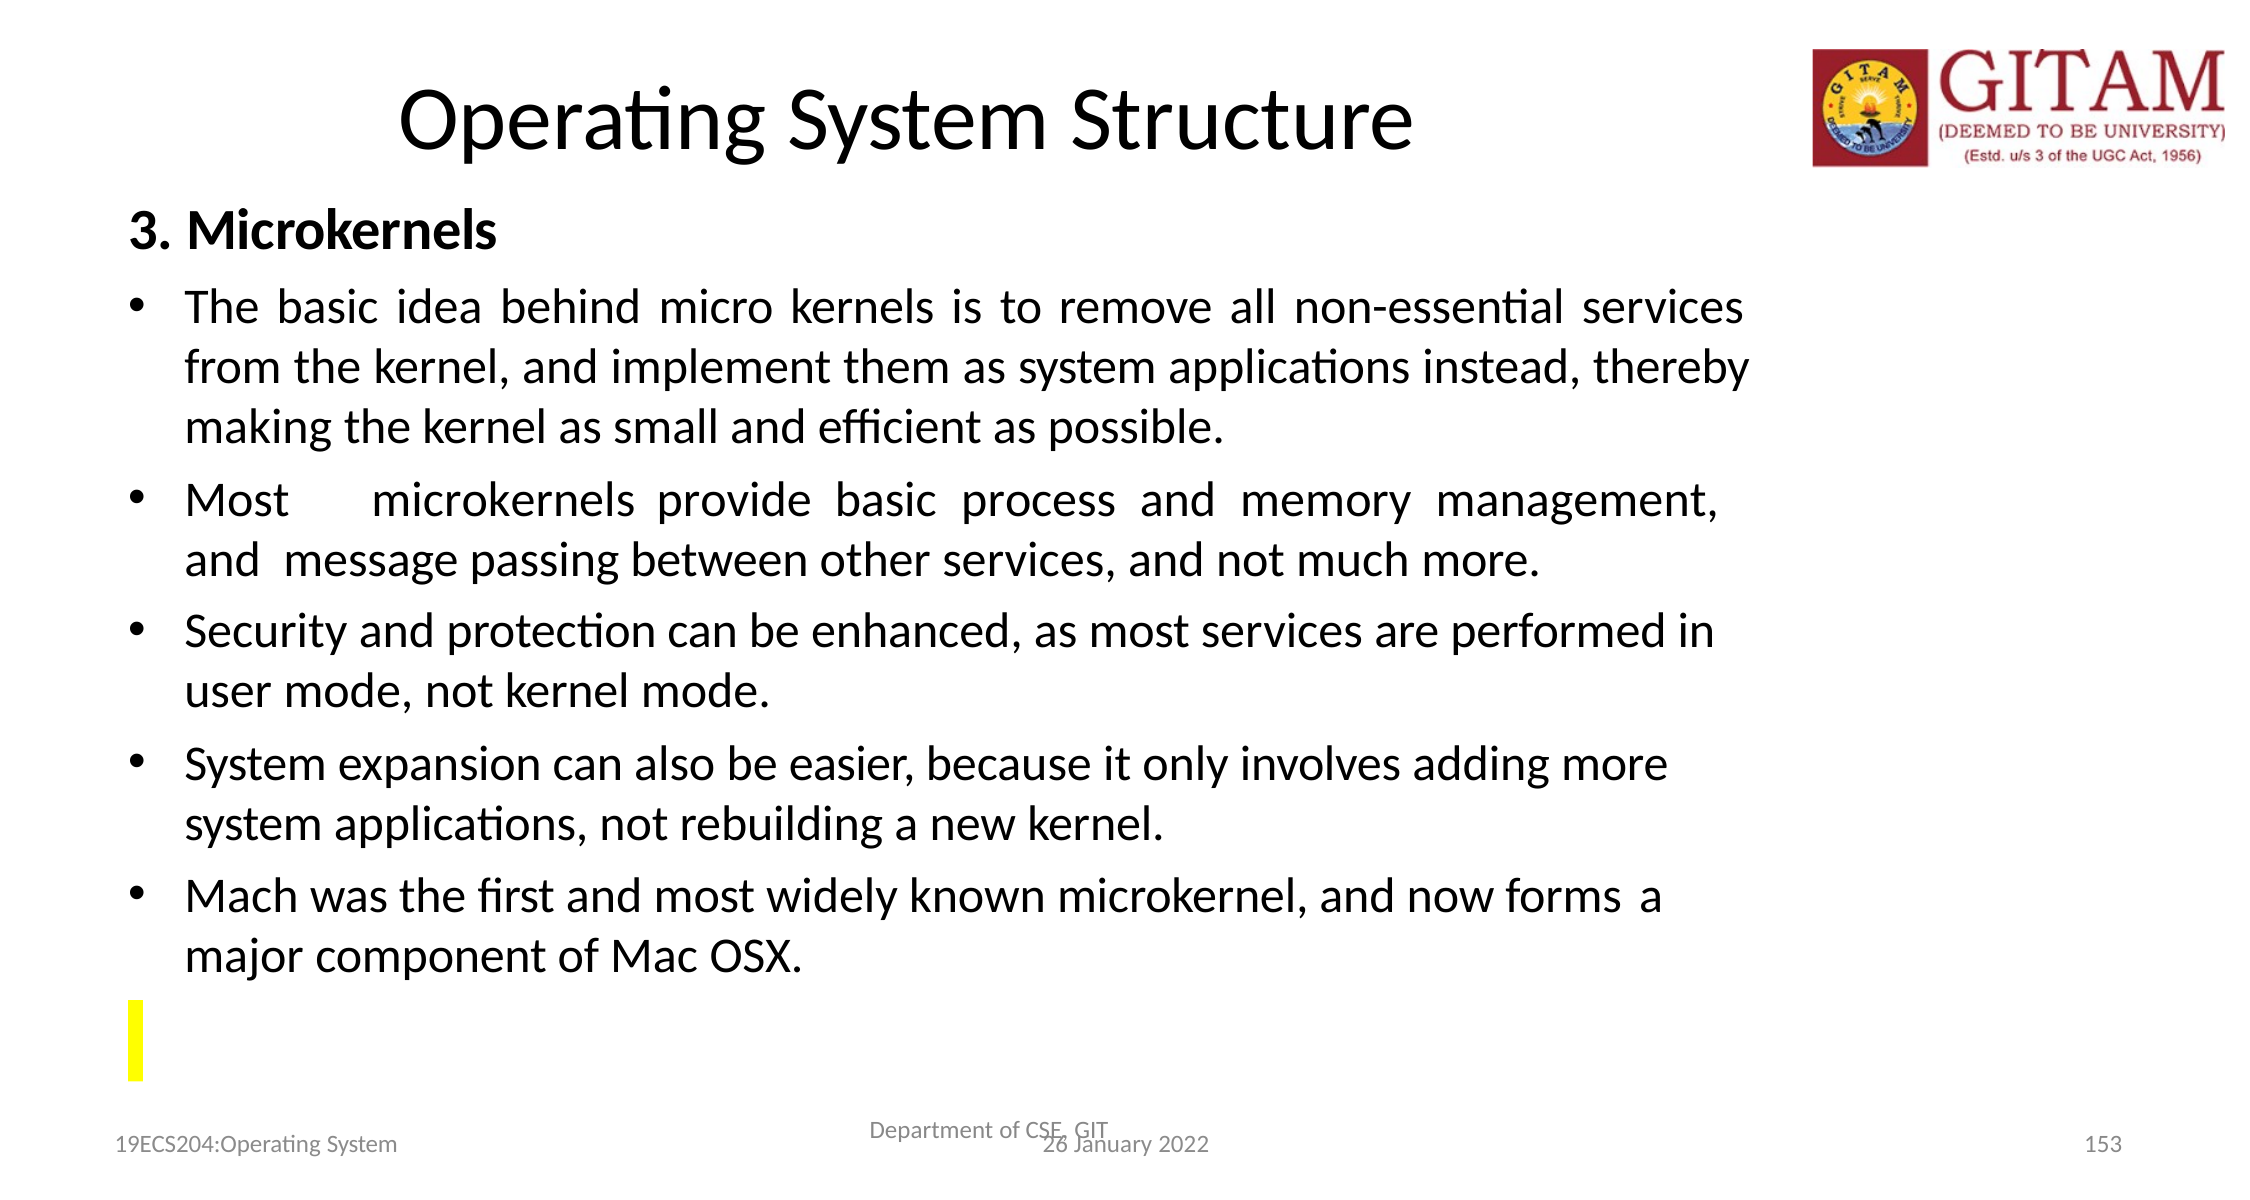

19ECS204:Operating System
26 January 2022

# Operating System Structure
3. Microkernels
The basic idea behind micro kernels is to remove all non-essential services  from the kernel, and implement them as system applications instead, thereby  making the kernel as small and efficient as possible.
Most	microkernels	provide	basic	process	and	memory	management,	and  message passing between other services, and not much more.
Security and protection can be enhanced, as most services are performed in  user mode, not kernel mode.
System expansion can also be easier, because it only involves adding more  system applications, not rebuilding a new kernel.
Mach was the first and most widely known microkernel, and now forms a major component of Mac OSX.

Department of CSE, GIT
153